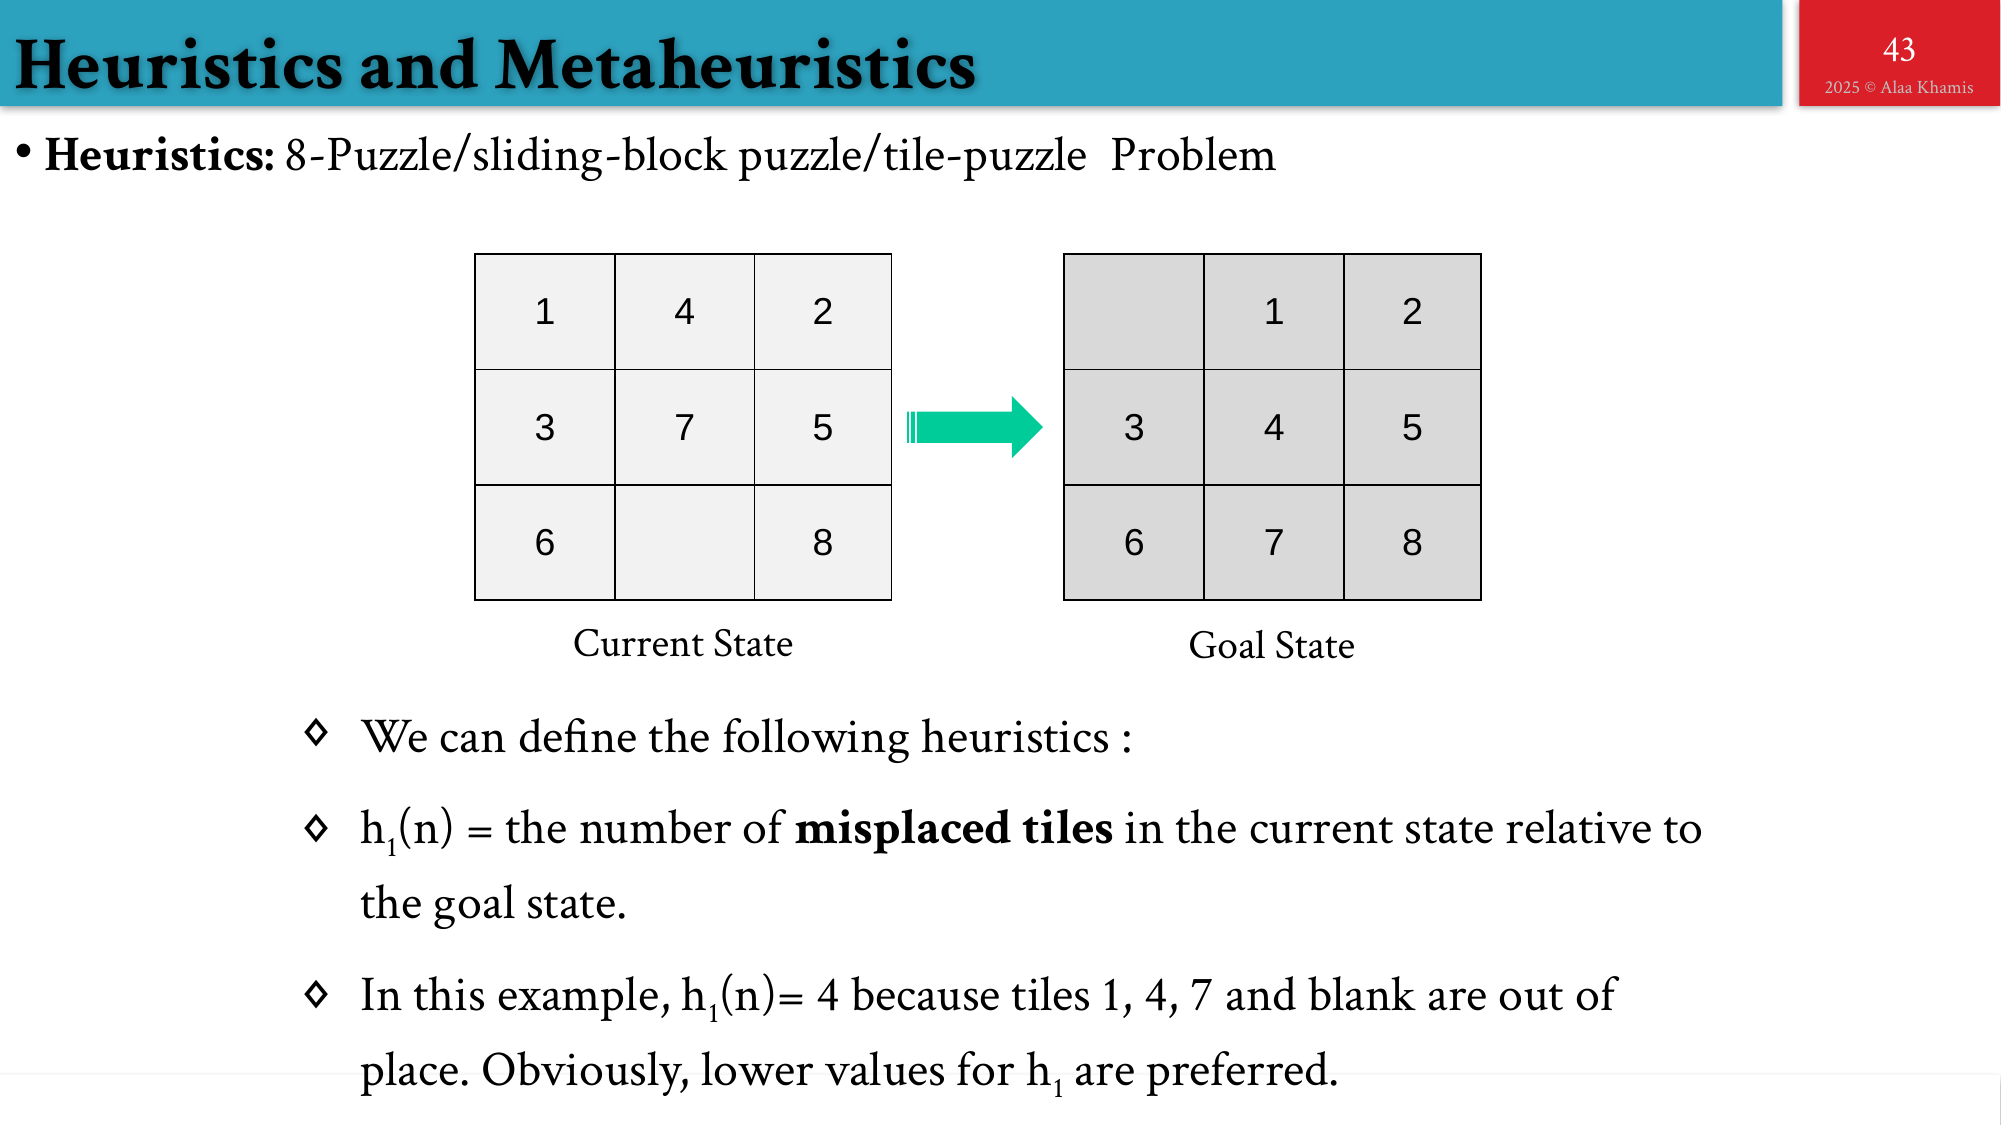

Heuristics and Metaheuristics
Heuristics: 8-Puzzle/sliding-block puzzle/tile-puzzle  Problem
| 1 | 4 | 2 |
| --- | --- | --- |
| 3 | 7 | 5 |
| 6 |  | 8 |
|  | 1 | 2 |
| --- | --- | --- |
| 3 | 4 | 5 |
| 6 | 7 | 8 |

Current State
Goal State
We can define the following heuristics :
h1(n) = the number of misplaced tiles in the current state relative to the goal state.
In this example, h1(n)= 4 because tiles 1, 4, 7 and blank are out of place. Obviously, lower values for h1 are preferred.